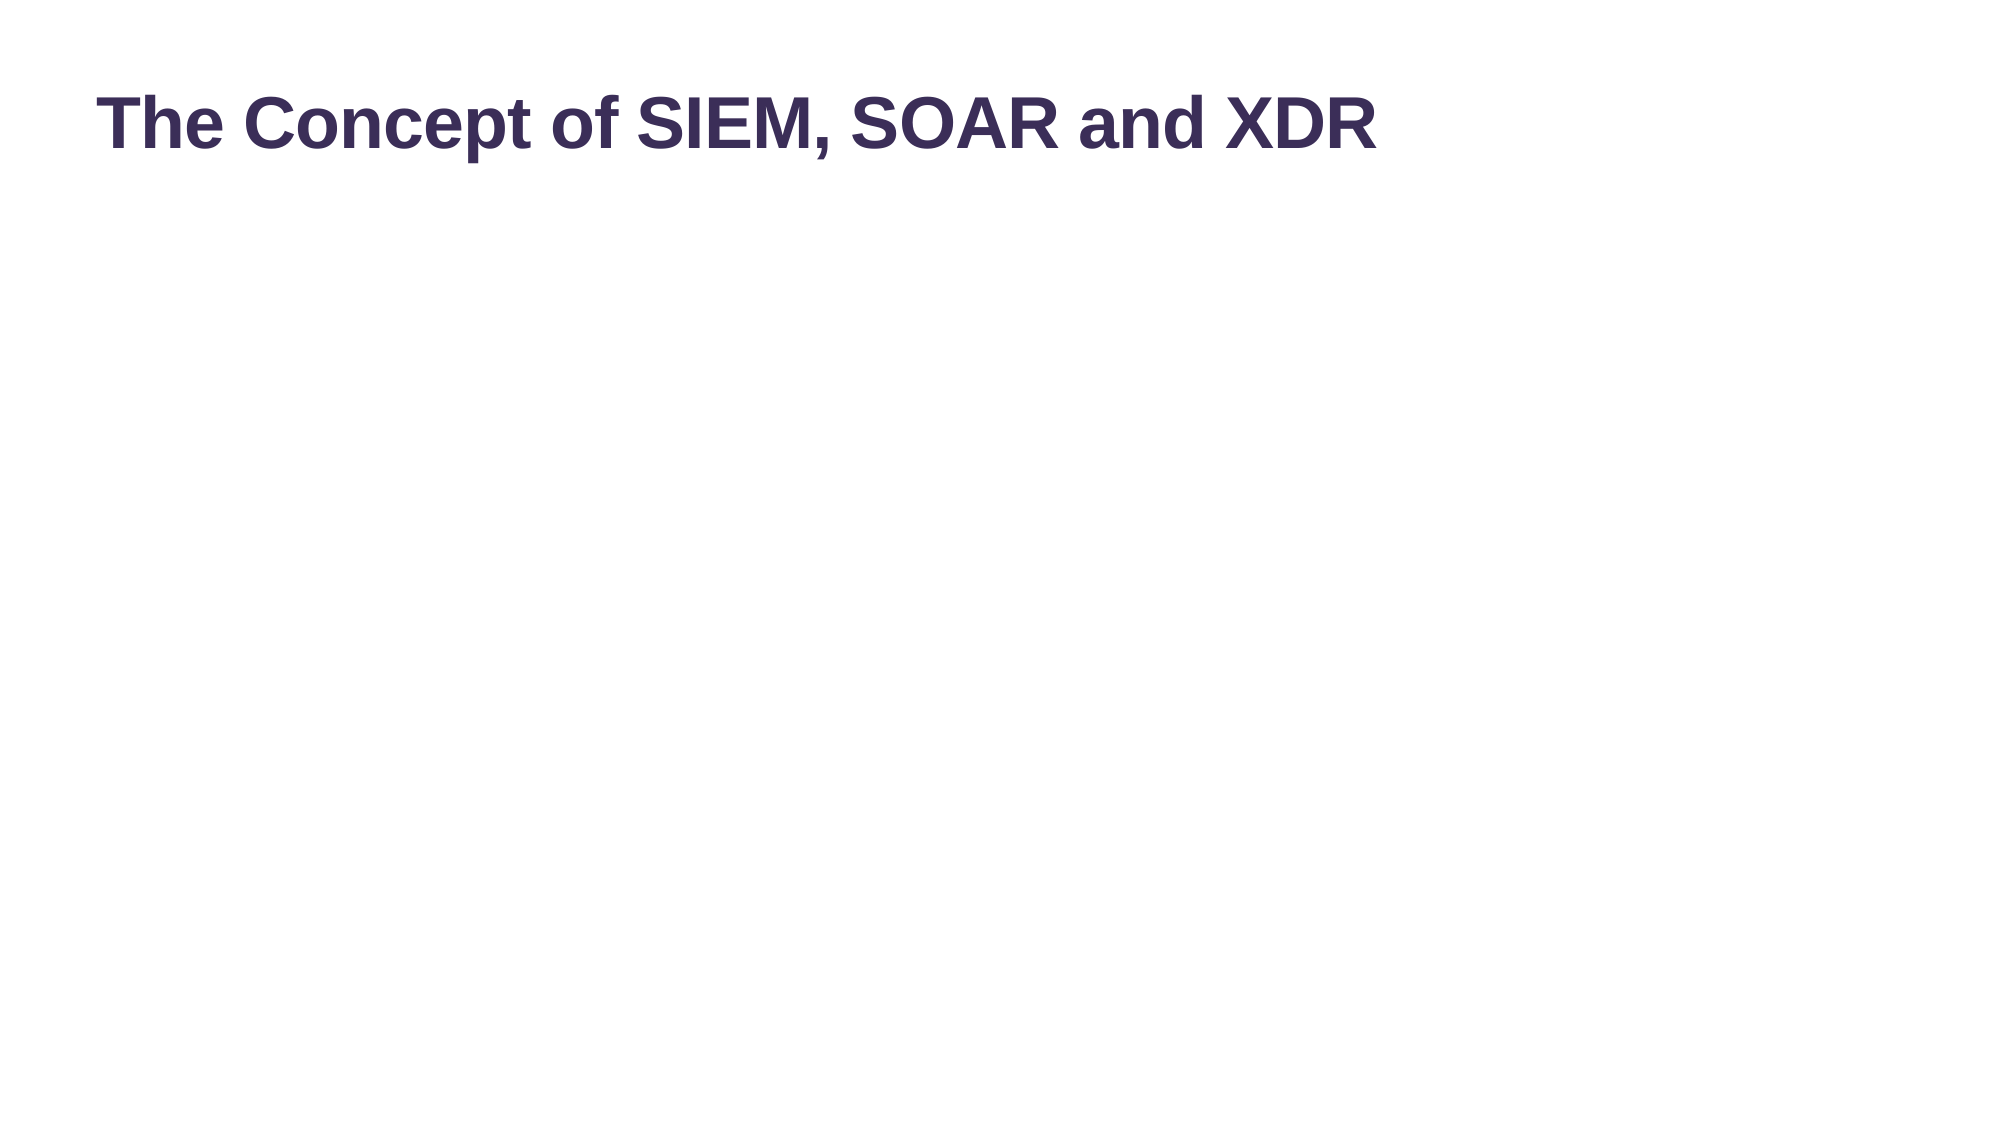

# The Concept of SIEM, SOAR and XDR